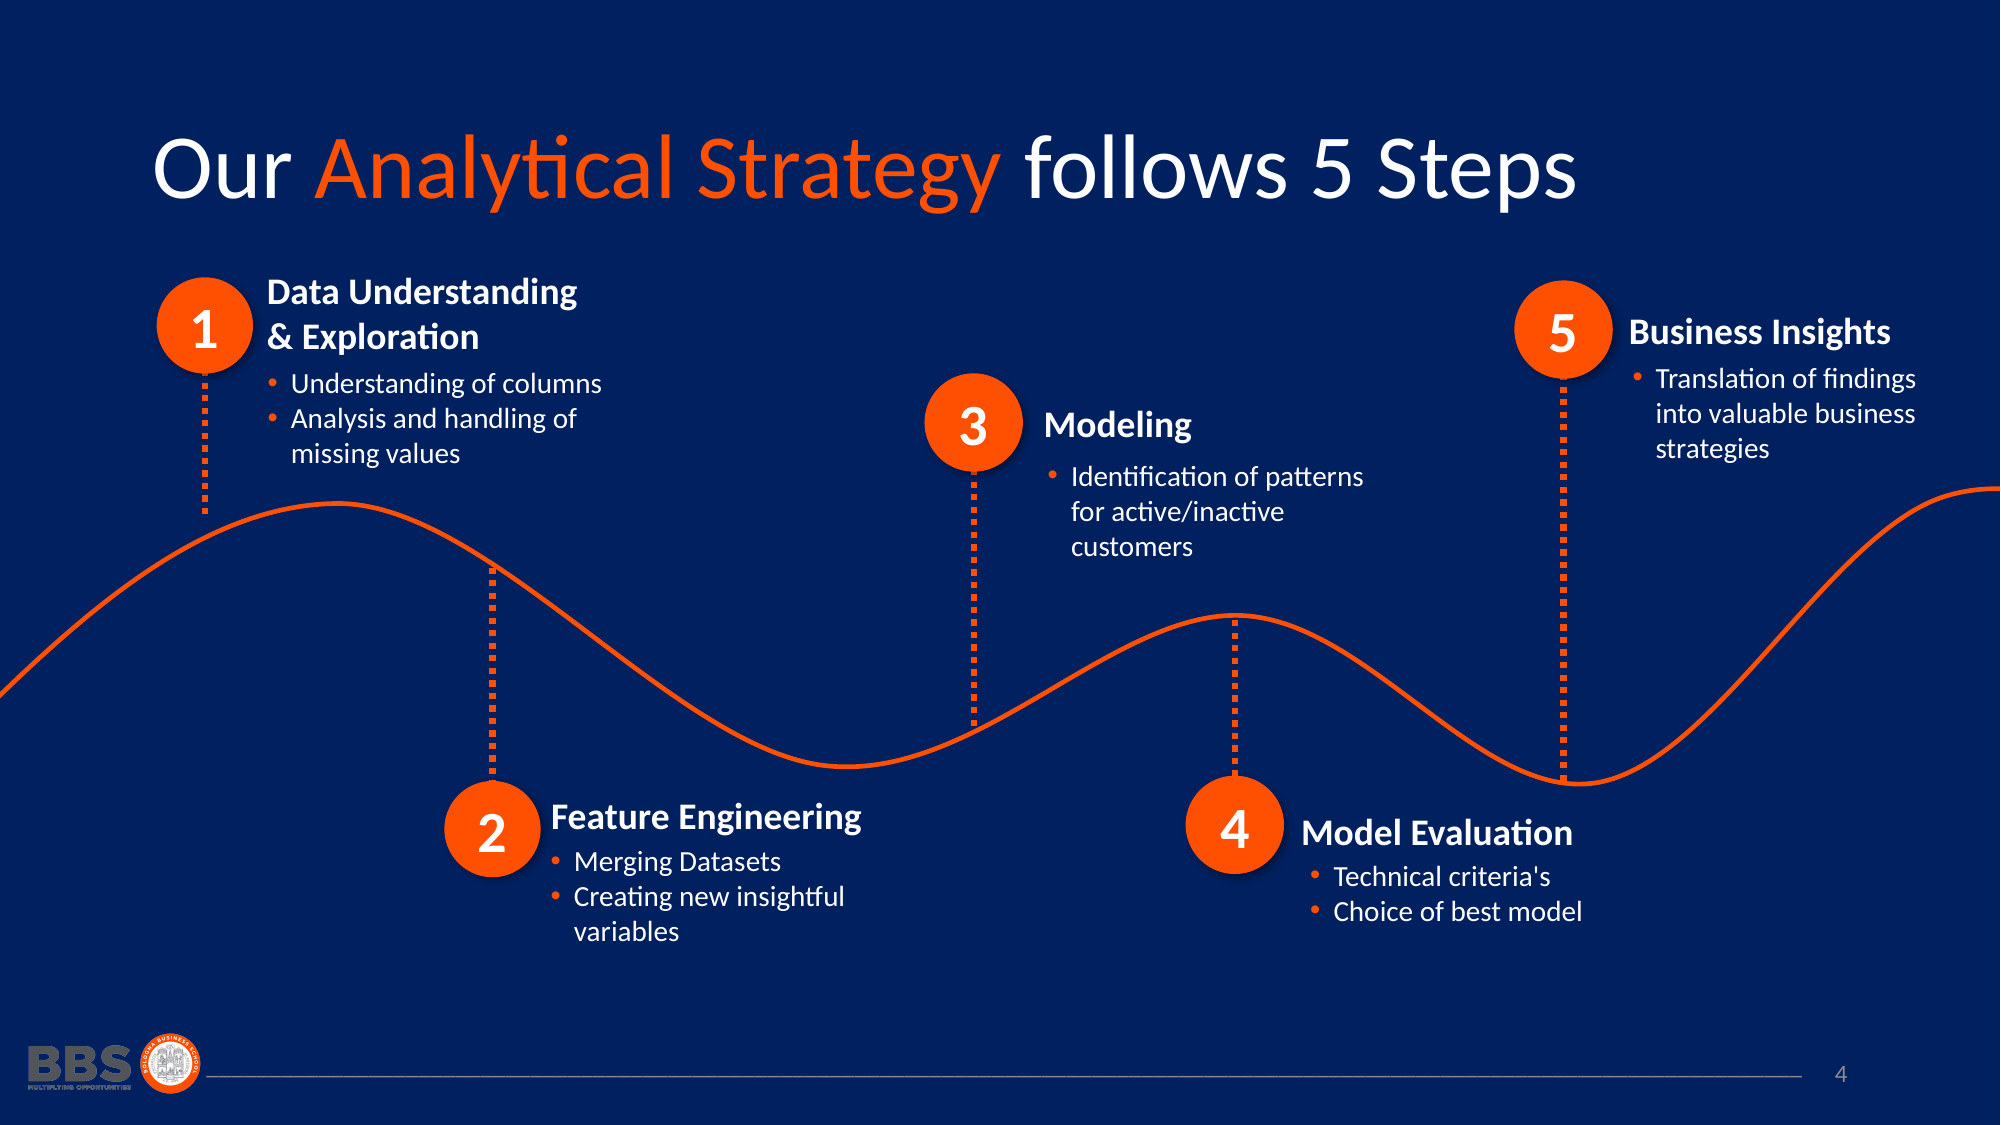

# Our Analytical Strategy follows 5 Steps
Data Understanding
& Exploration
1
5
Business Insights
Translation of findings into valuable business strategies
Understanding of columns
Analysis and handling of missing values
3
Modeling
Identification of patterns for active/inactive customers

2
4
Feature Engineering
Merging Datasets
Creating new insightful variables
Model Evaluation
Technical criteria's
Choice of best model
4